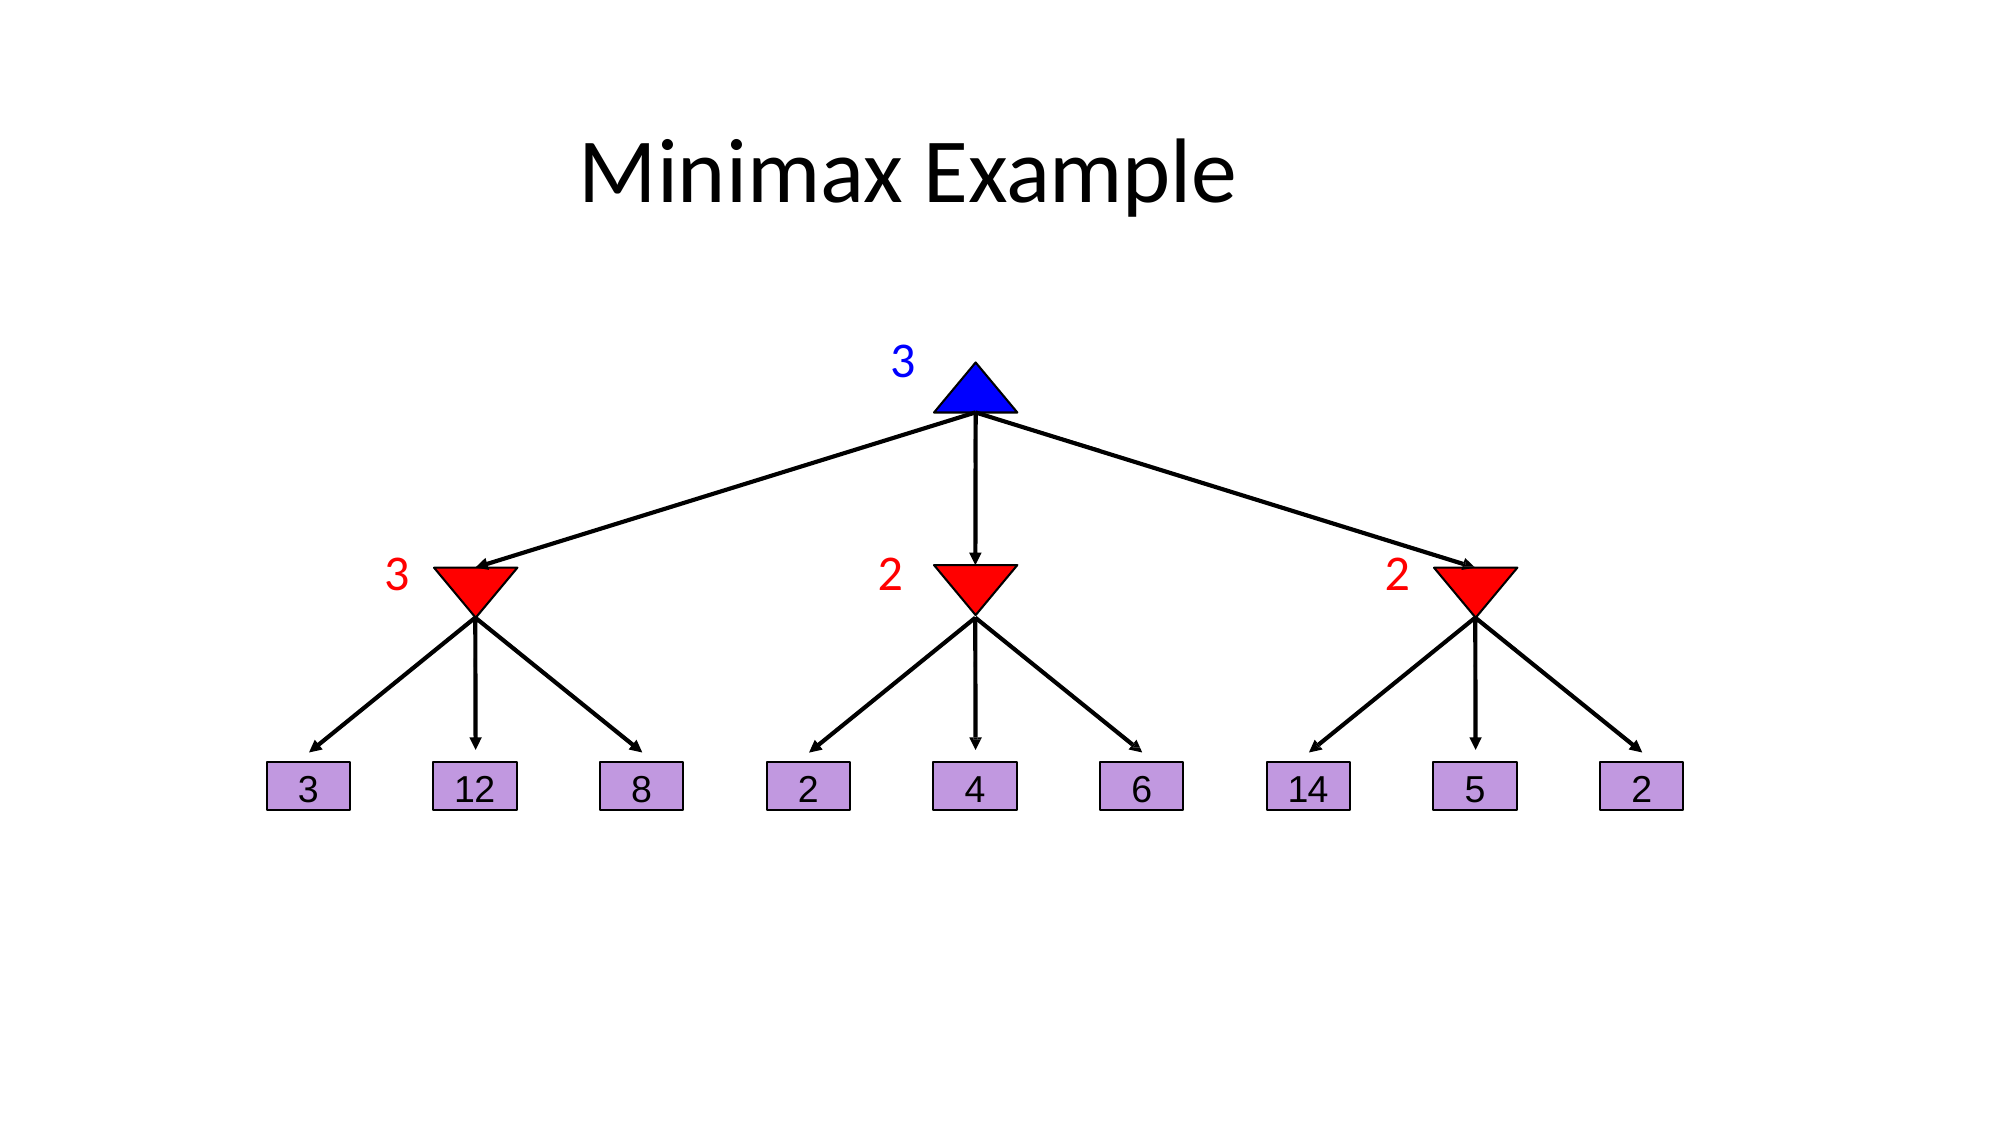

# Minimax Example
3

3
2
2

3
12
8
2
4
6
14
5
2